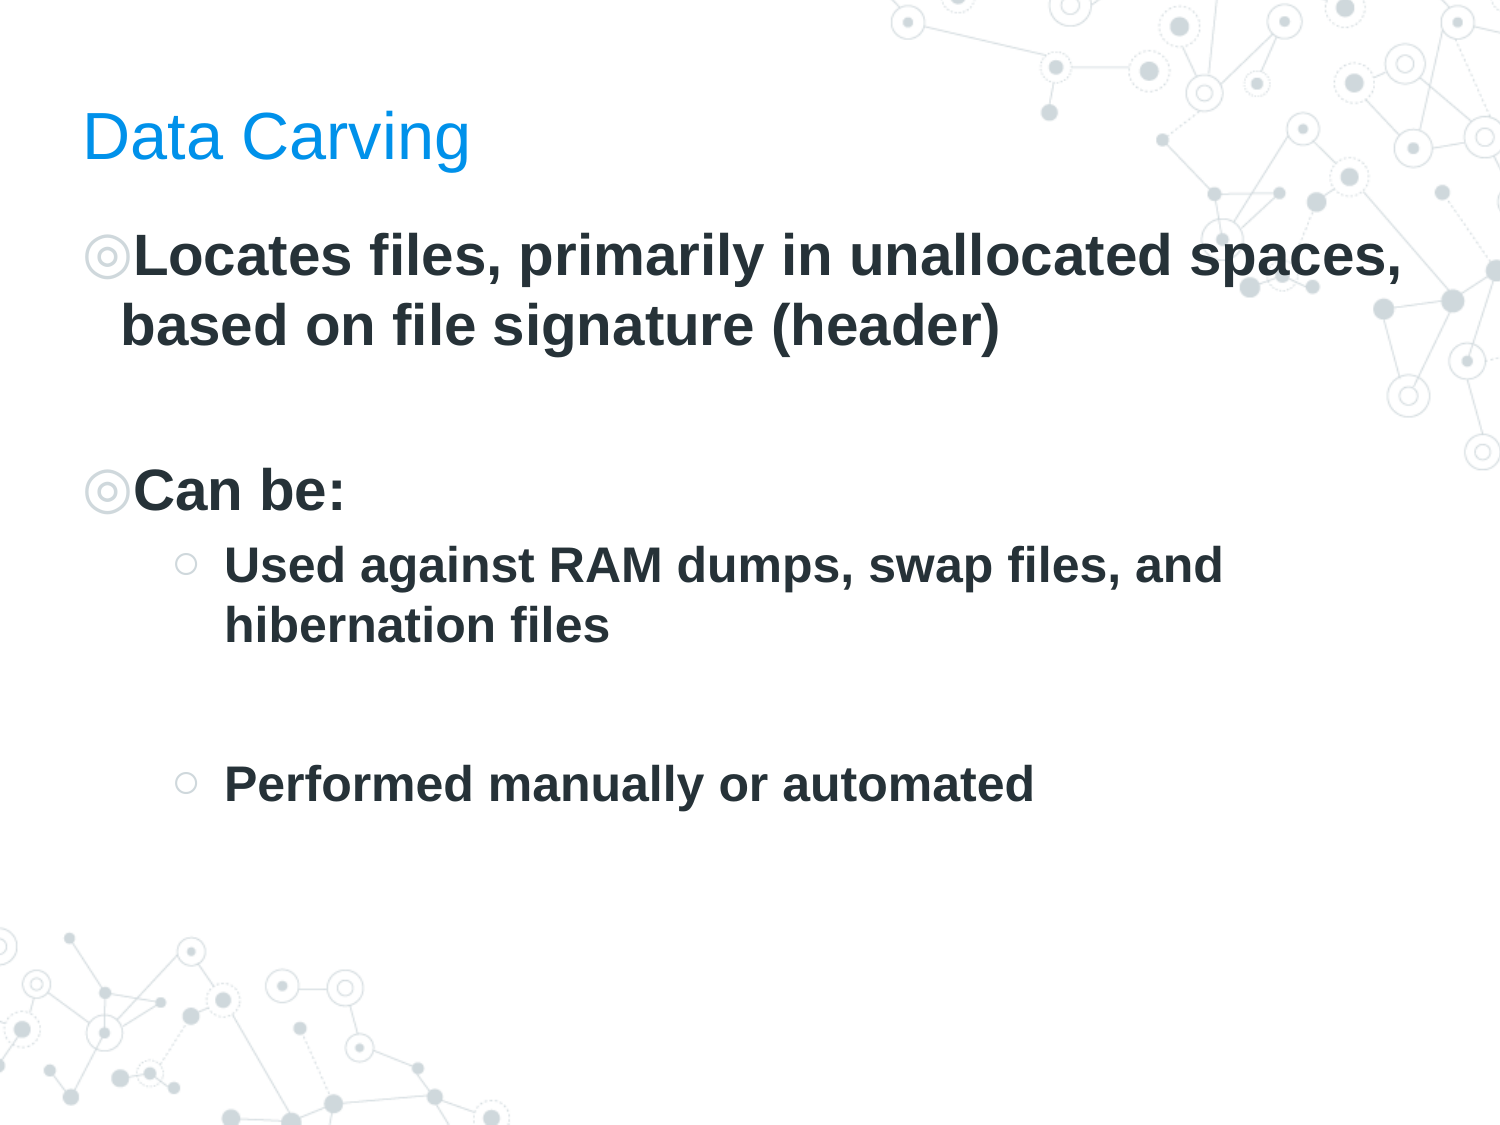

# Data Carving
Locates files, primarily in unallocated spaces, based on file signature (header)

Can be:
Used against RAM dumps, swap files, and hibernation files

Performed manually or automated